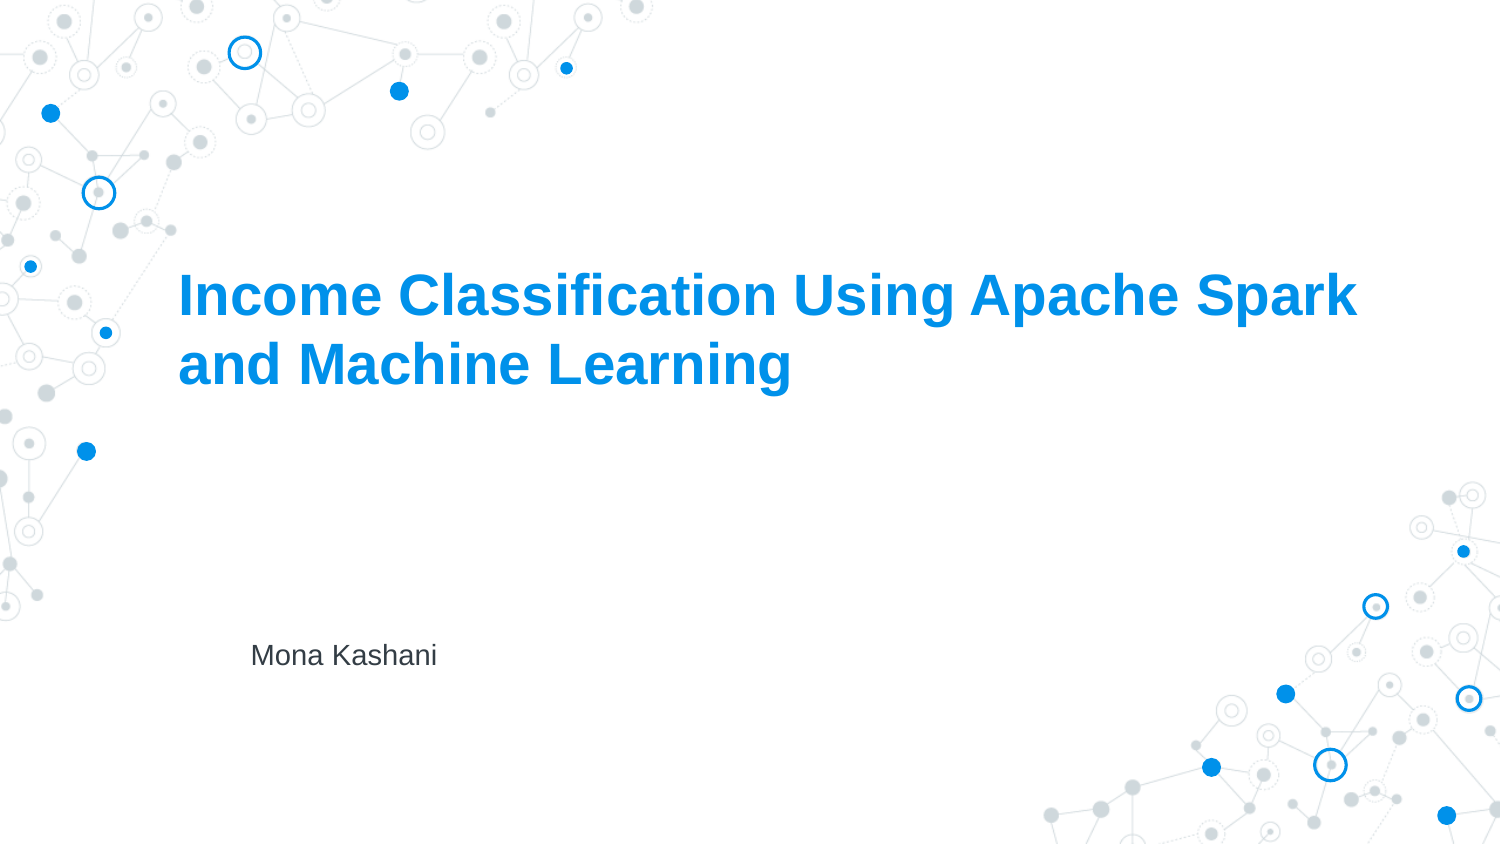

# Income Classification Using Apache Spark and Machine Learning
Mona Kashani